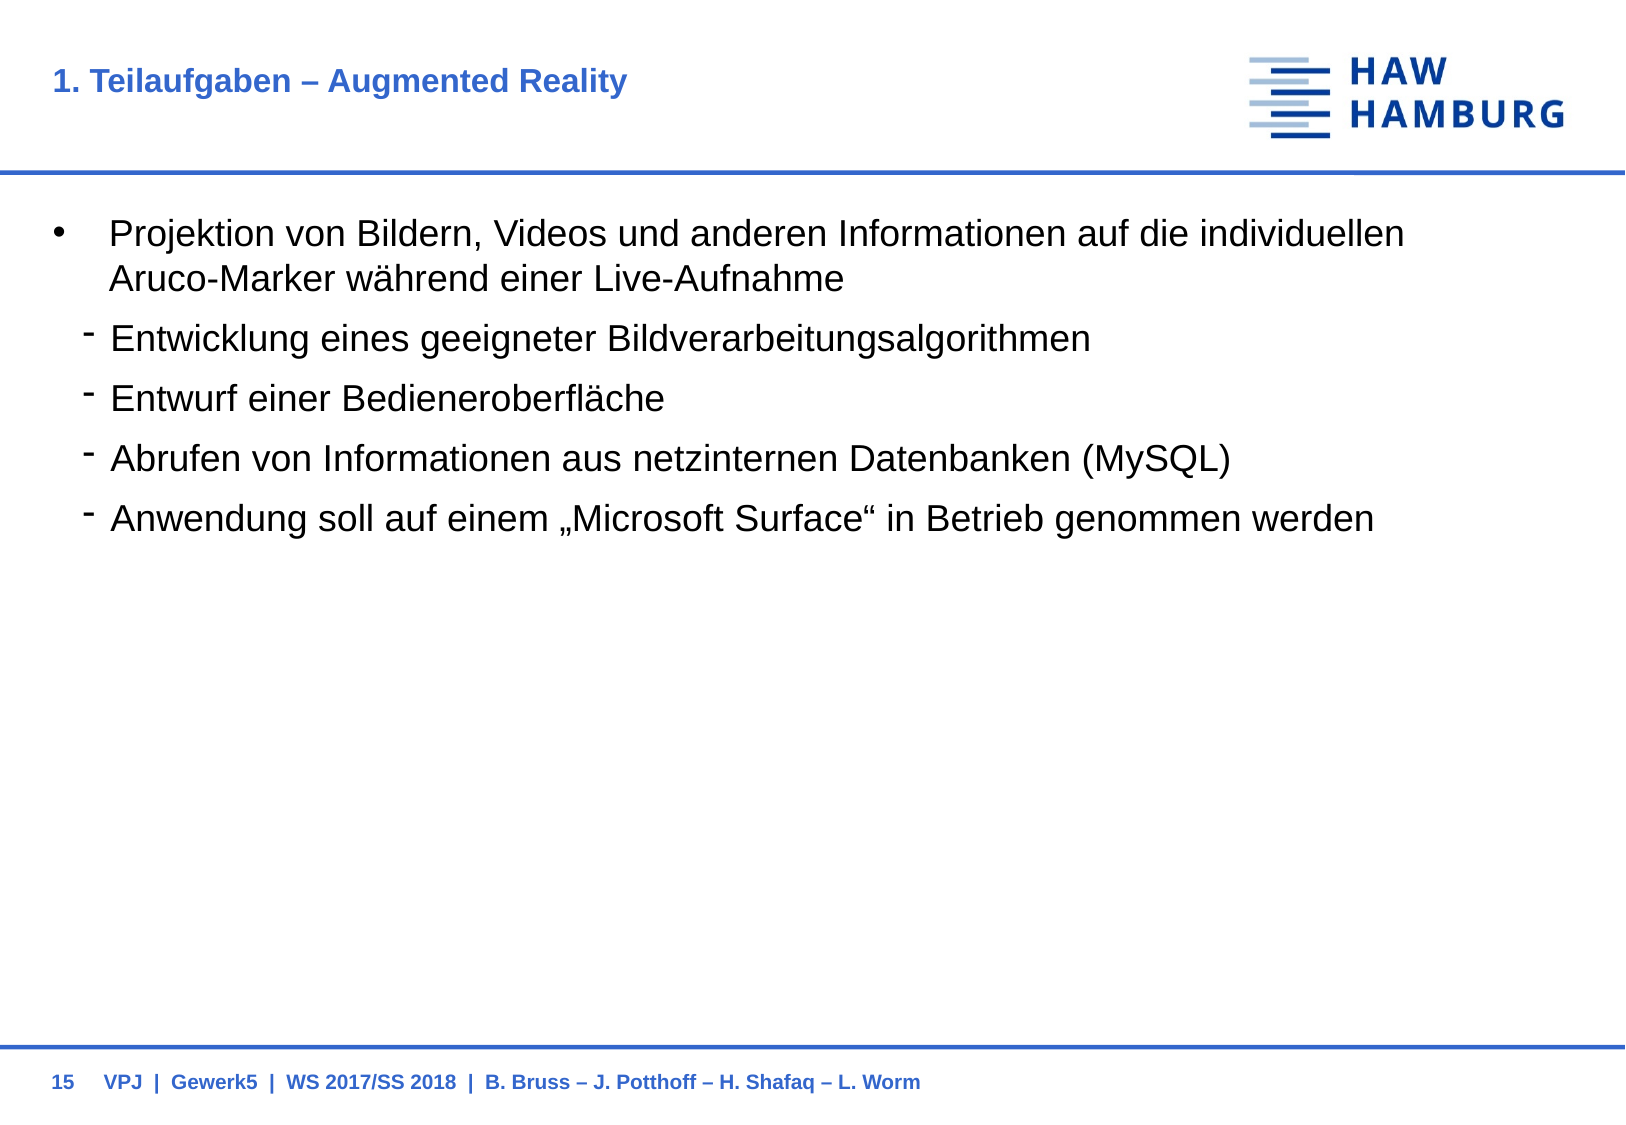

# 1. Teilaufgaben – Augmented Reality
Projektion von Bildern, Videos und anderen Informationen auf die individuellen
Aruco-Marker während einer Live-Aufnahme
Entwicklung eines geeigneter Bildverarbeitungsalgorithmen
Entwurf einer Bedieneroberfläche
Abrufen von Informationen aus netzinternen Datenbanken (MySQL)
Anwendung soll auf einem „Microsoft Surface“ in Betrieb genommen werden

15
VPJ  |  Gewerk5  |  WS 2017/SS 2018  |  B. Bruss – J. Potthoff – H. Shafaq – L. Worm